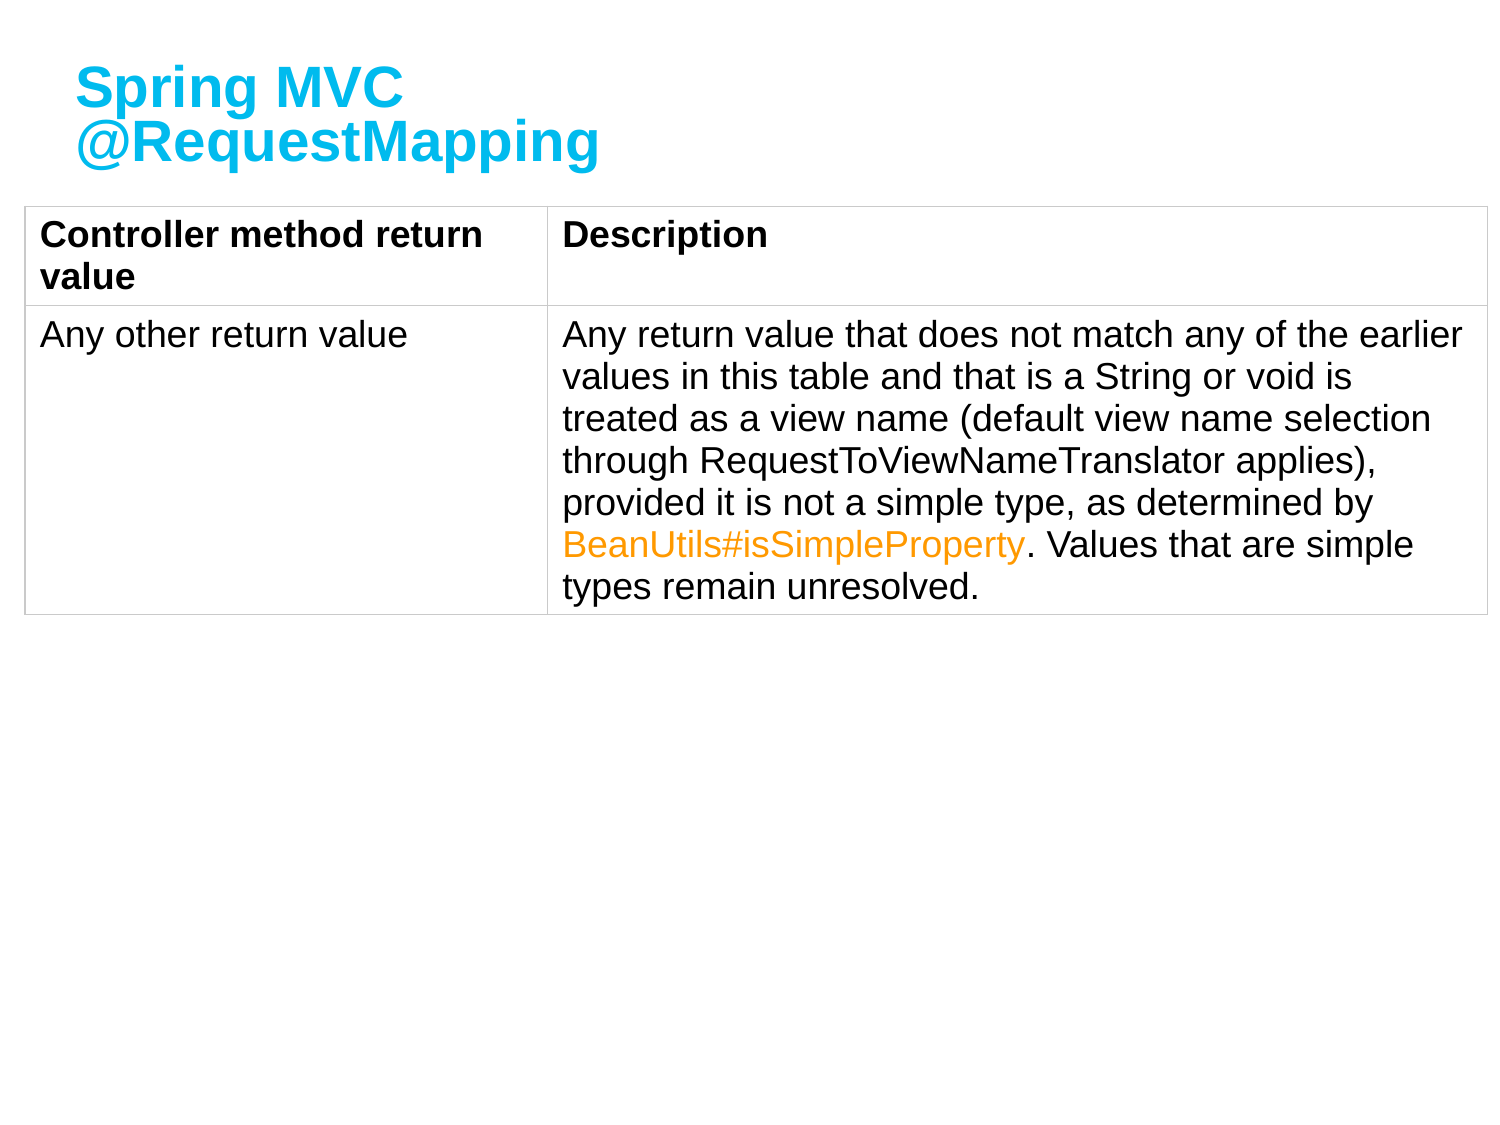

# Spring MVC @RequestMapping
| Controller method return value | Description |
| --- | --- |
| Any other return value | Any return value that does not match any of the earlier values in this table and that is a String or void is treated as a view name (default view name selection through RequestToViewNameTranslator applies), provided it is not a simple type, as determined by BeanUtils#isSimpleProperty. Values that are simple types remain unresolved. |